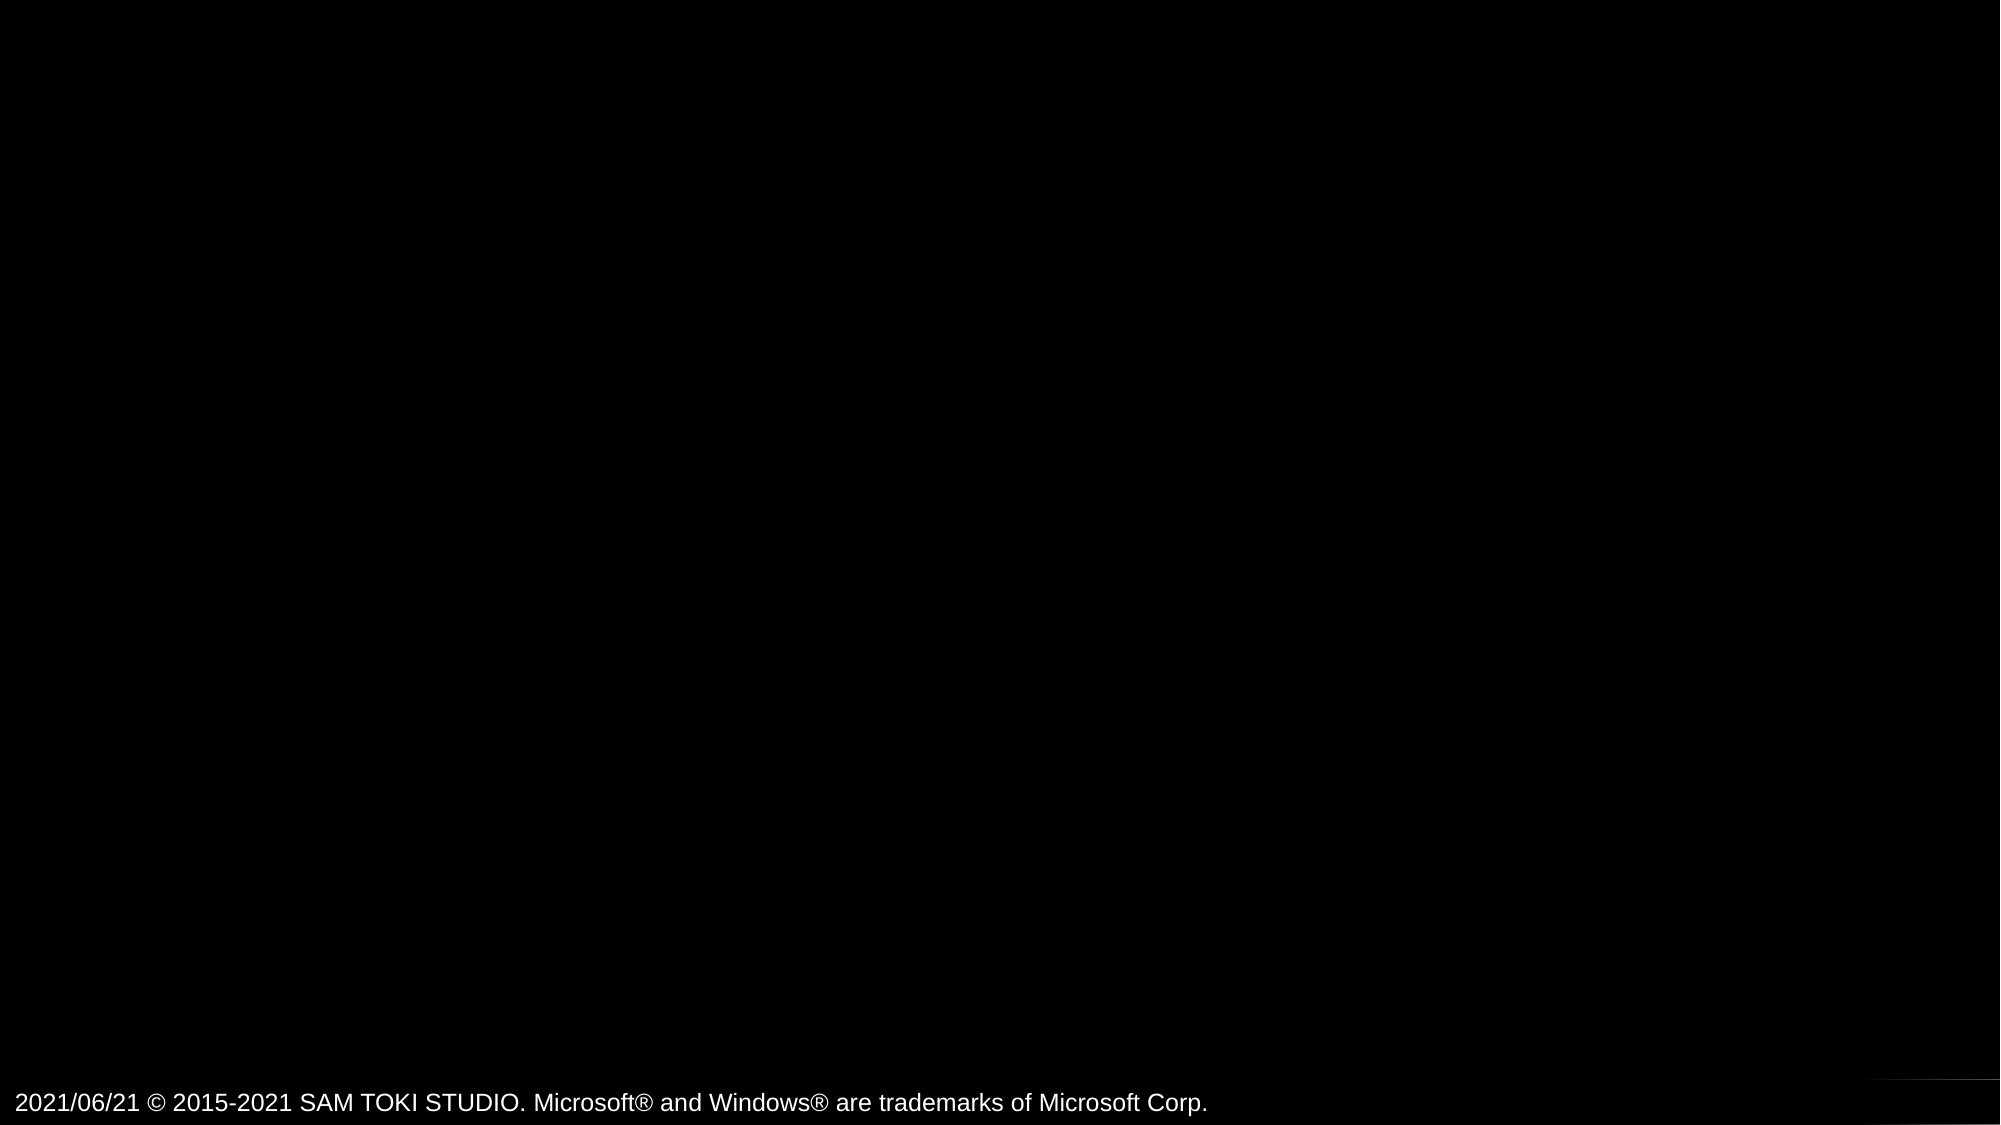

2021/06/21 © 2015-2021 SAM TOKI STUDIO. Microsoft® and Windows® are trademarks of Microsoft Corp.